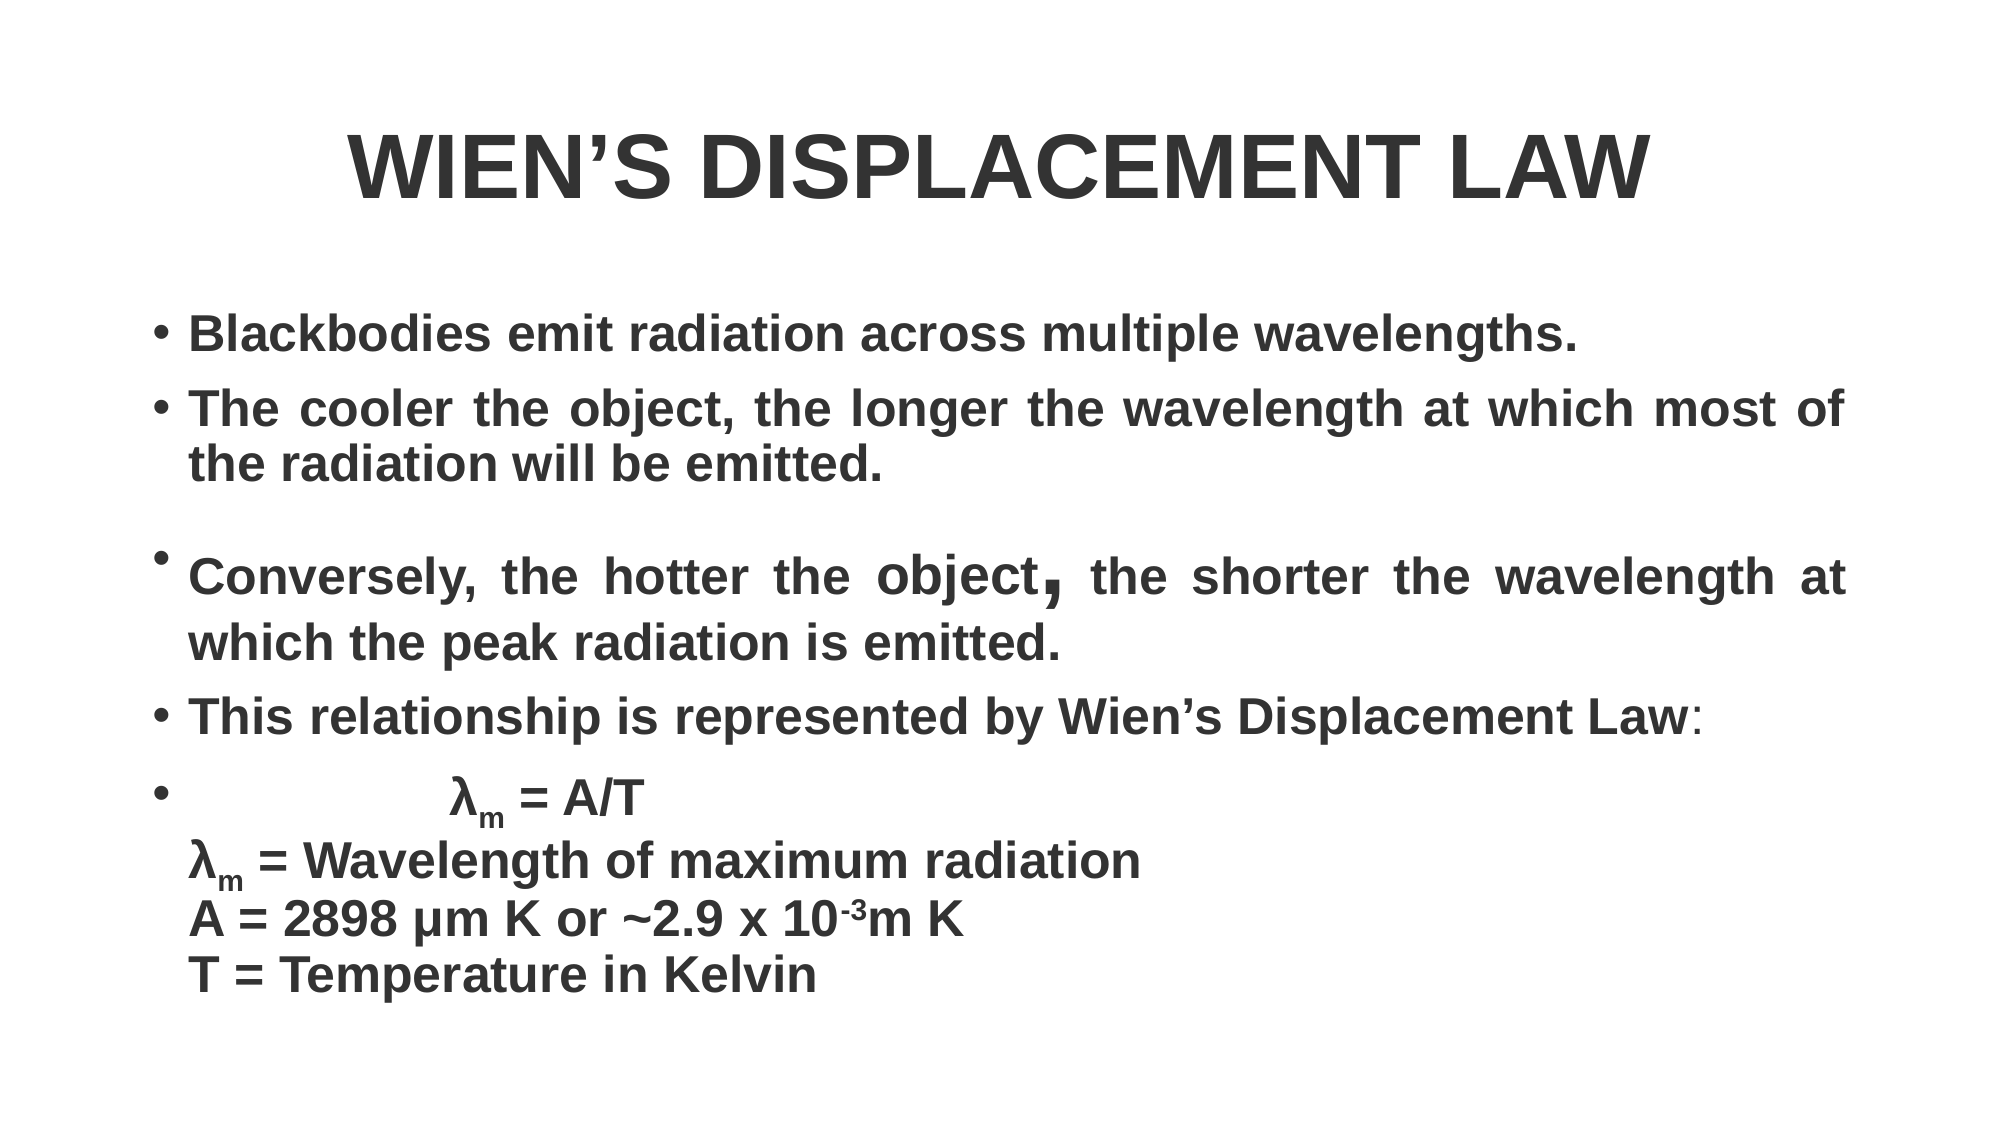

# WIEN’S DISPLACEMENT LAW
Blackbodies emit radiation across multiple wavelengths.
The cooler the object, the longer the wavelength at which most of the radiation will be emitted.
Conversely, the hotter the object, the shorter the wavelength at which the peak radiation is emitted.
This relationship is represented by Wien’s Displacement Law:
                  λm = A/T
λm = Wavelength of maximum radiation
A = 2898 μm K or ~2.9 x 10-3m K
T = Temperature in Kelvin